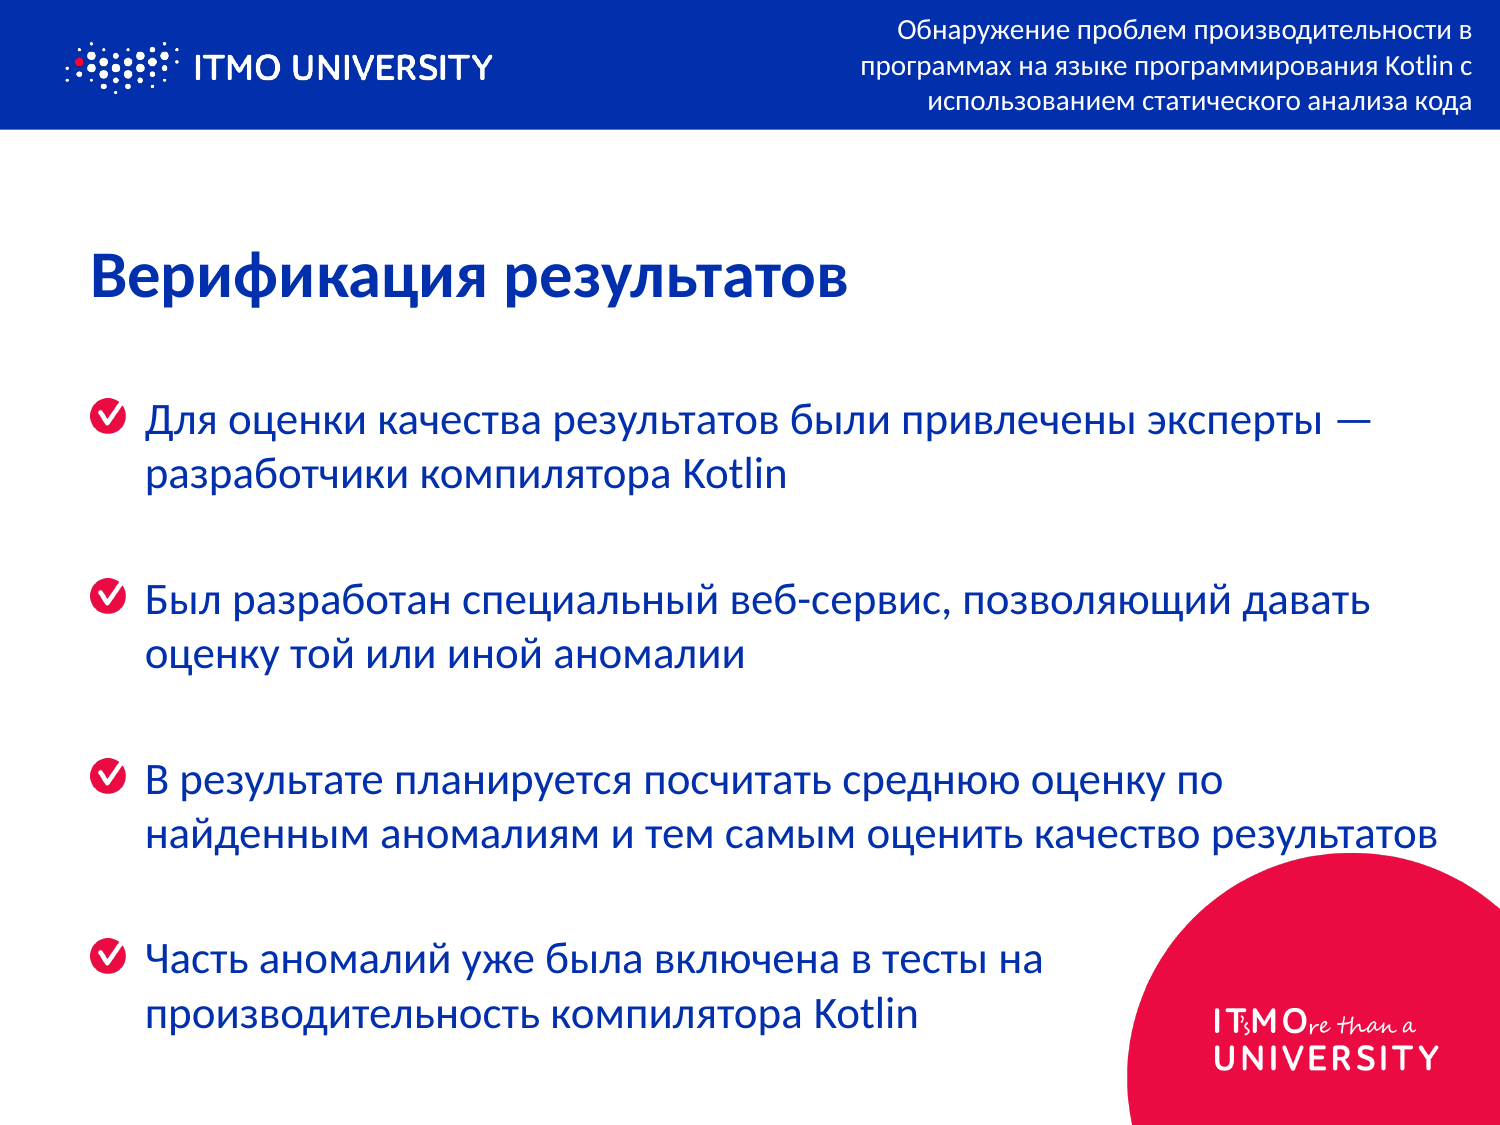

Обнаружение проблем производительности в программах на языке программирования Kotlin с использованием статического анализа кода
# Верификация результатов
Для оценки качества результатов были привлечены эксперты — разработчики компилятора Kotlin

Был разработан специальный веб-сервис, позволяющий давать оценку той или иной аномалии

В результате планируется посчитать среднюю оценку по найденным аномалиям и тем самым оценить качество результатов

Часть аномалий уже была включена в тесты на производительность компилятора Kotlin